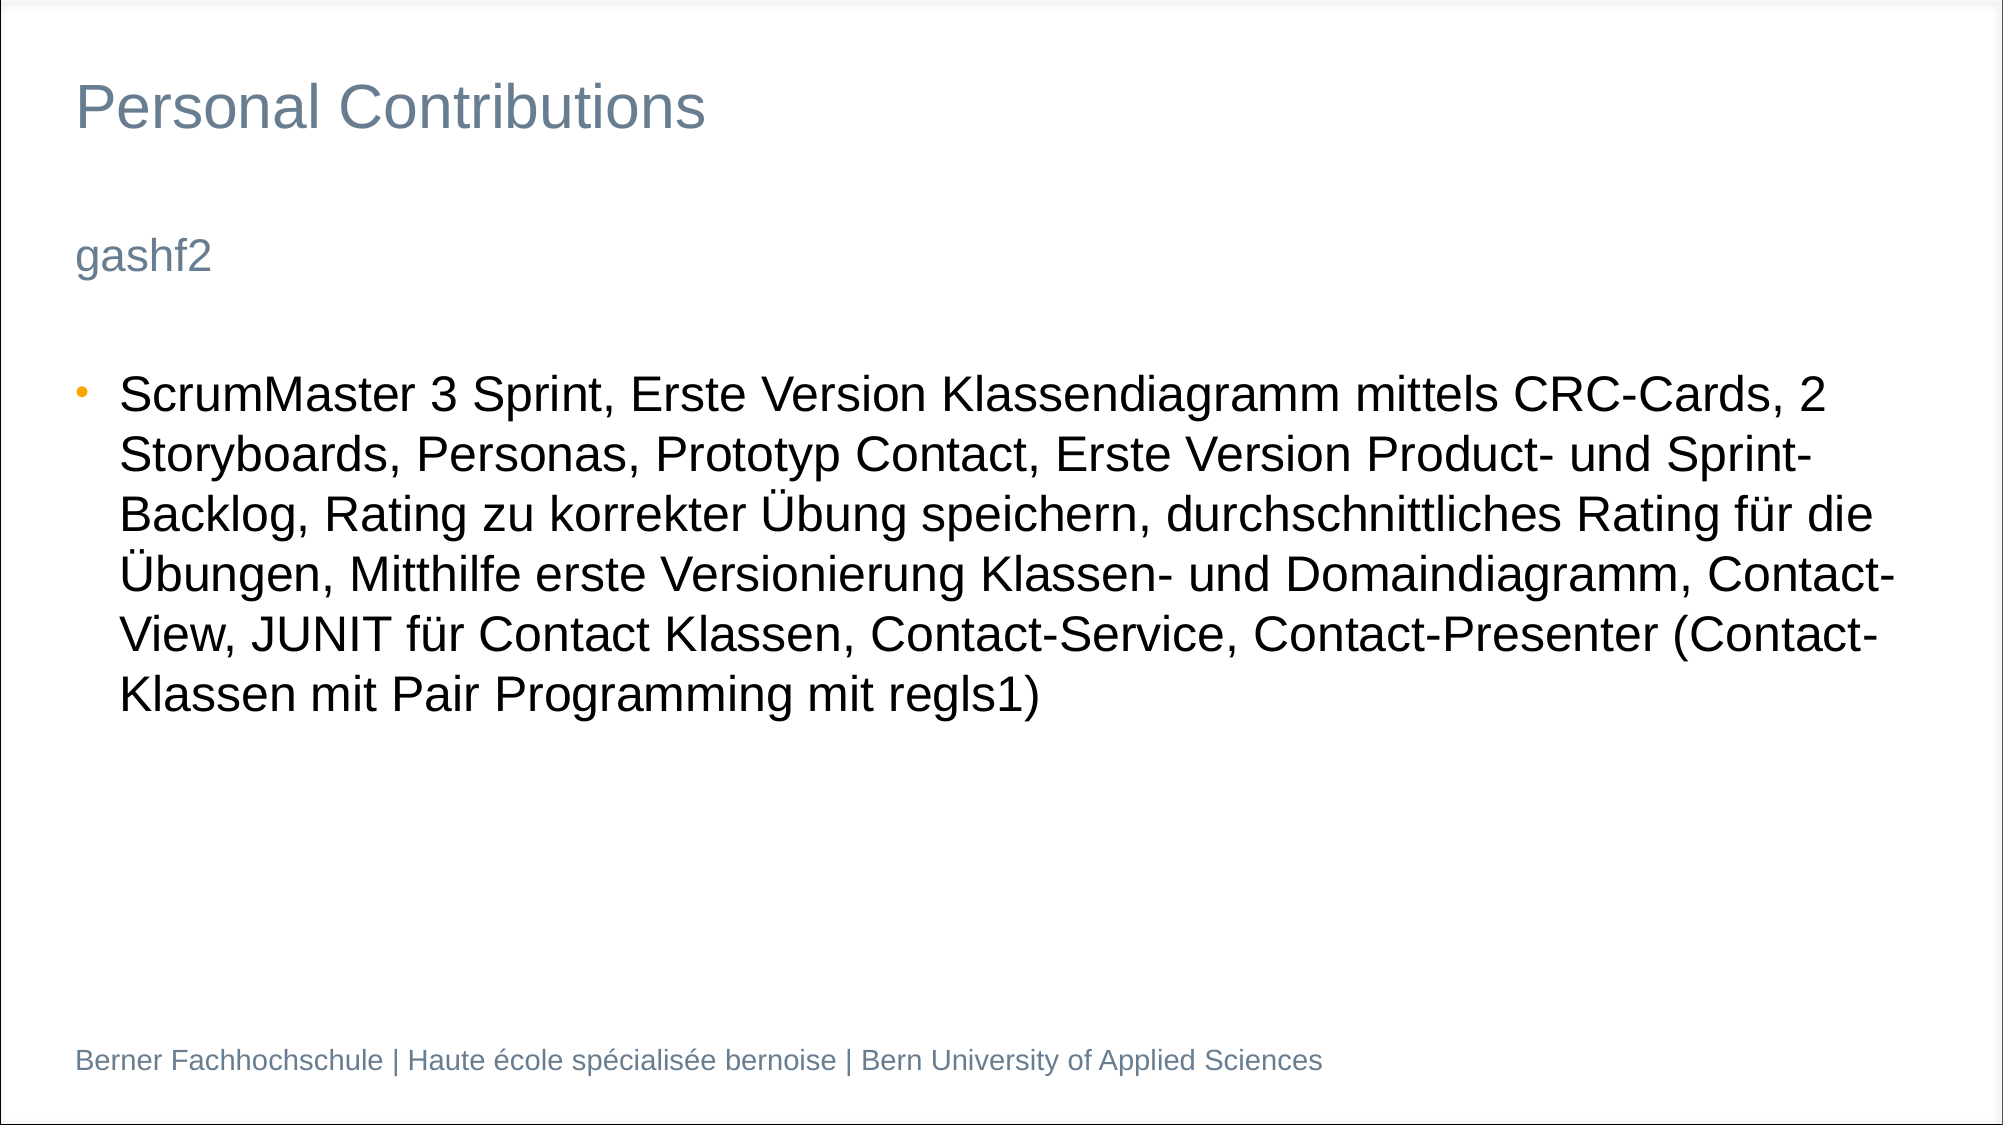

# Personal Contributions
gashf2
ScrumMaster 3 Sprint, Erste Version Klassendiagramm mittels CRC-Cards, 2 Storyboards, Personas, Prototyp Contact, Erste Version Product- und Sprint-Backlog, Rating zu korrekter Übung speichern, durchschnittliches Rating für die Übungen, Mitthilfe erste Versionierung Klassen- und Domaindiagramm, Contact-View, JUNIT für Contact Klassen, Contact-Service, Contact-Presenter (Contact-Klassen mit Pair Programming mit regls1)